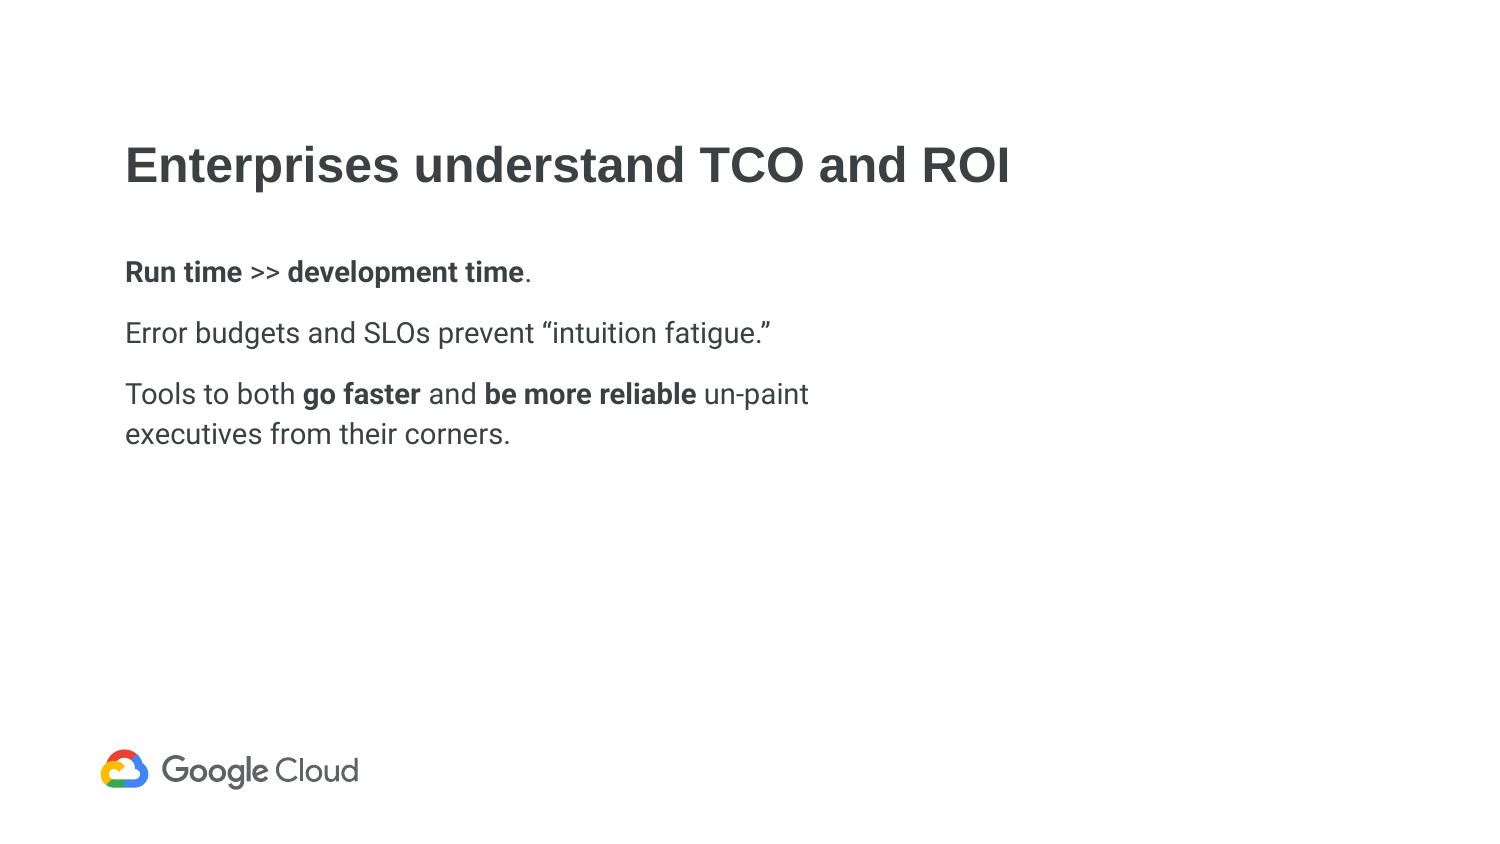

# Enterprises understand TCO and ROI
Run time >> development time.
Error budgets and SLOs prevent “intuition fatigue.”
Tools to both go faster and be more reliable un-paint executives from their corners.